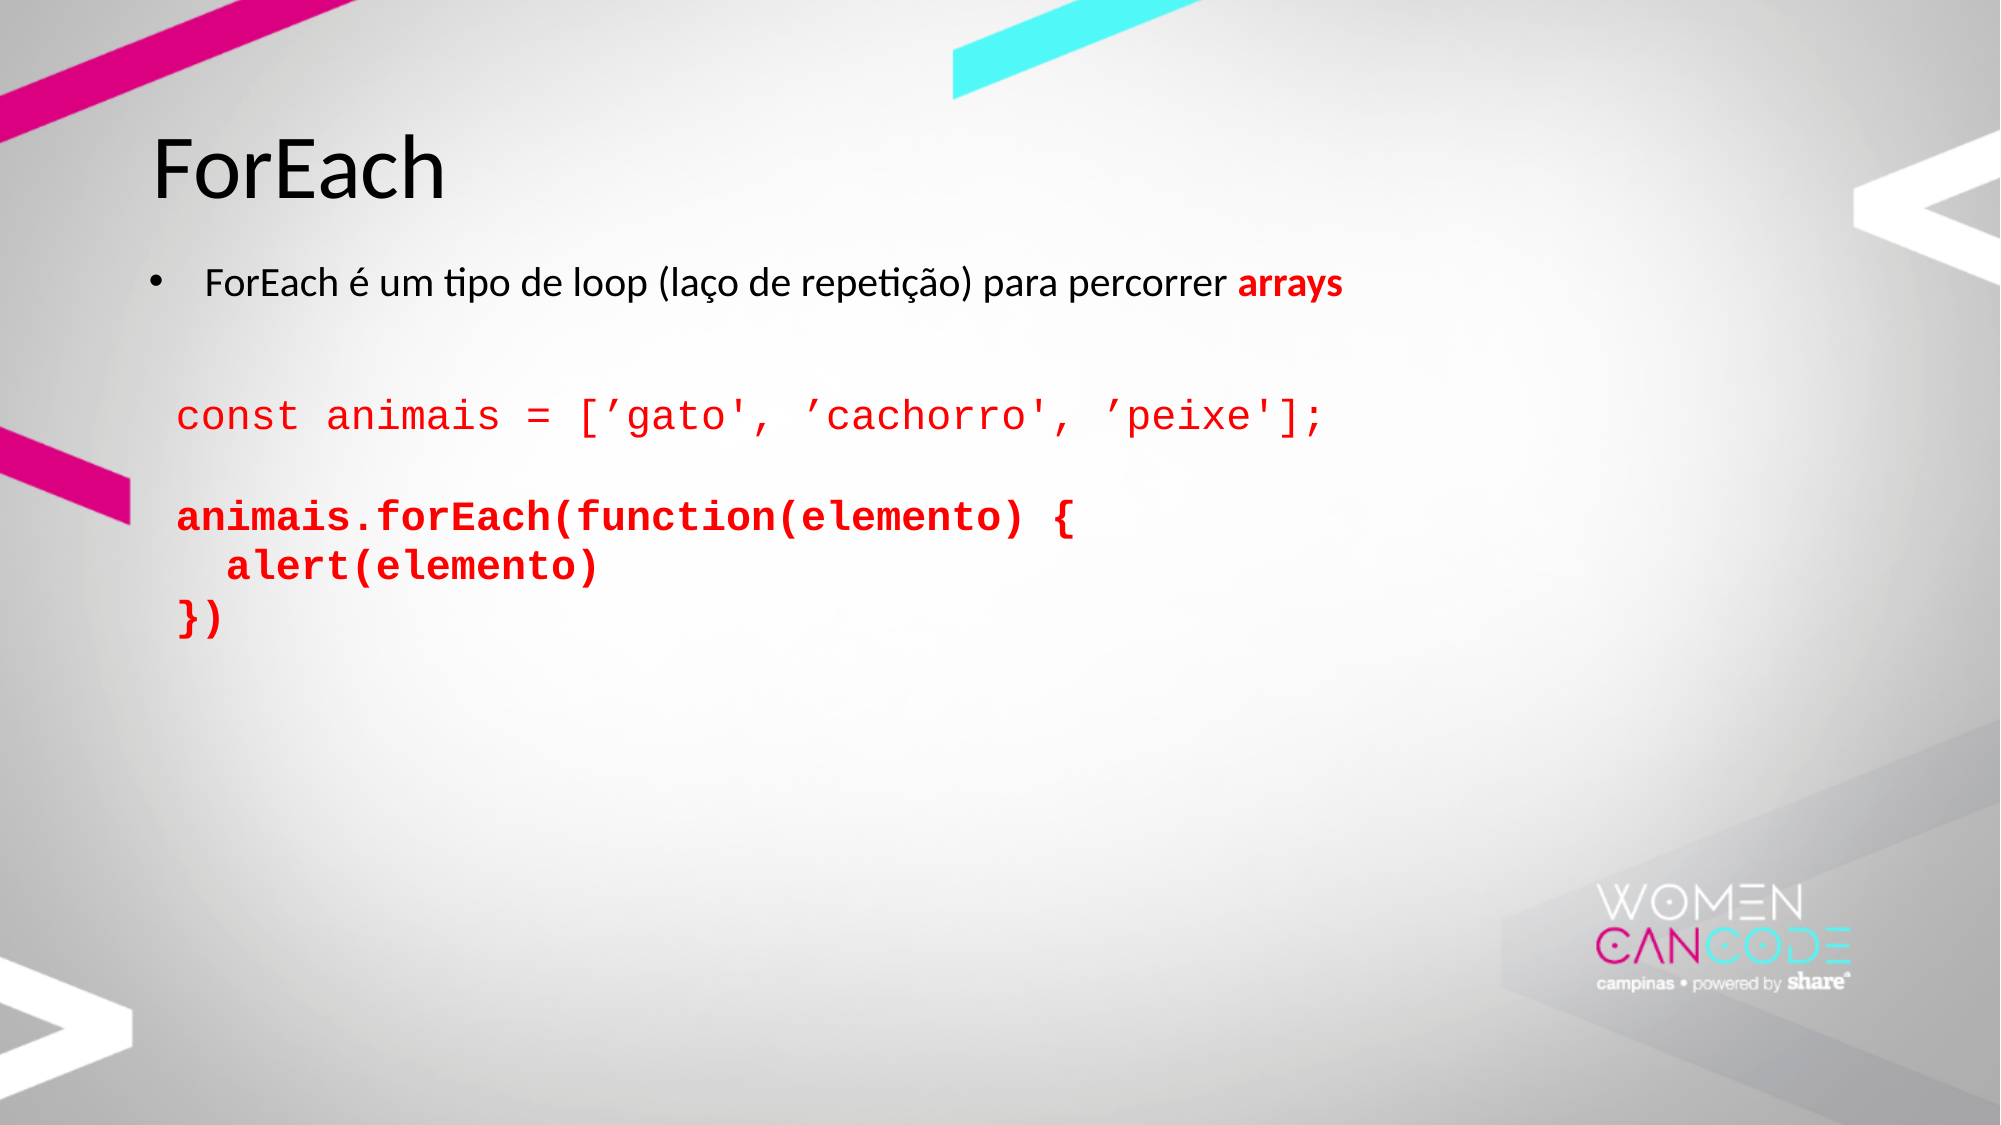

# ForEach
ForEach é um tipo de loop (laço de repetição) para percorrer arrays

const animais = [’gato', ’cachorro', ’peixe'];

animais.forEach(function(elemento) {
  alert(elemento)
})